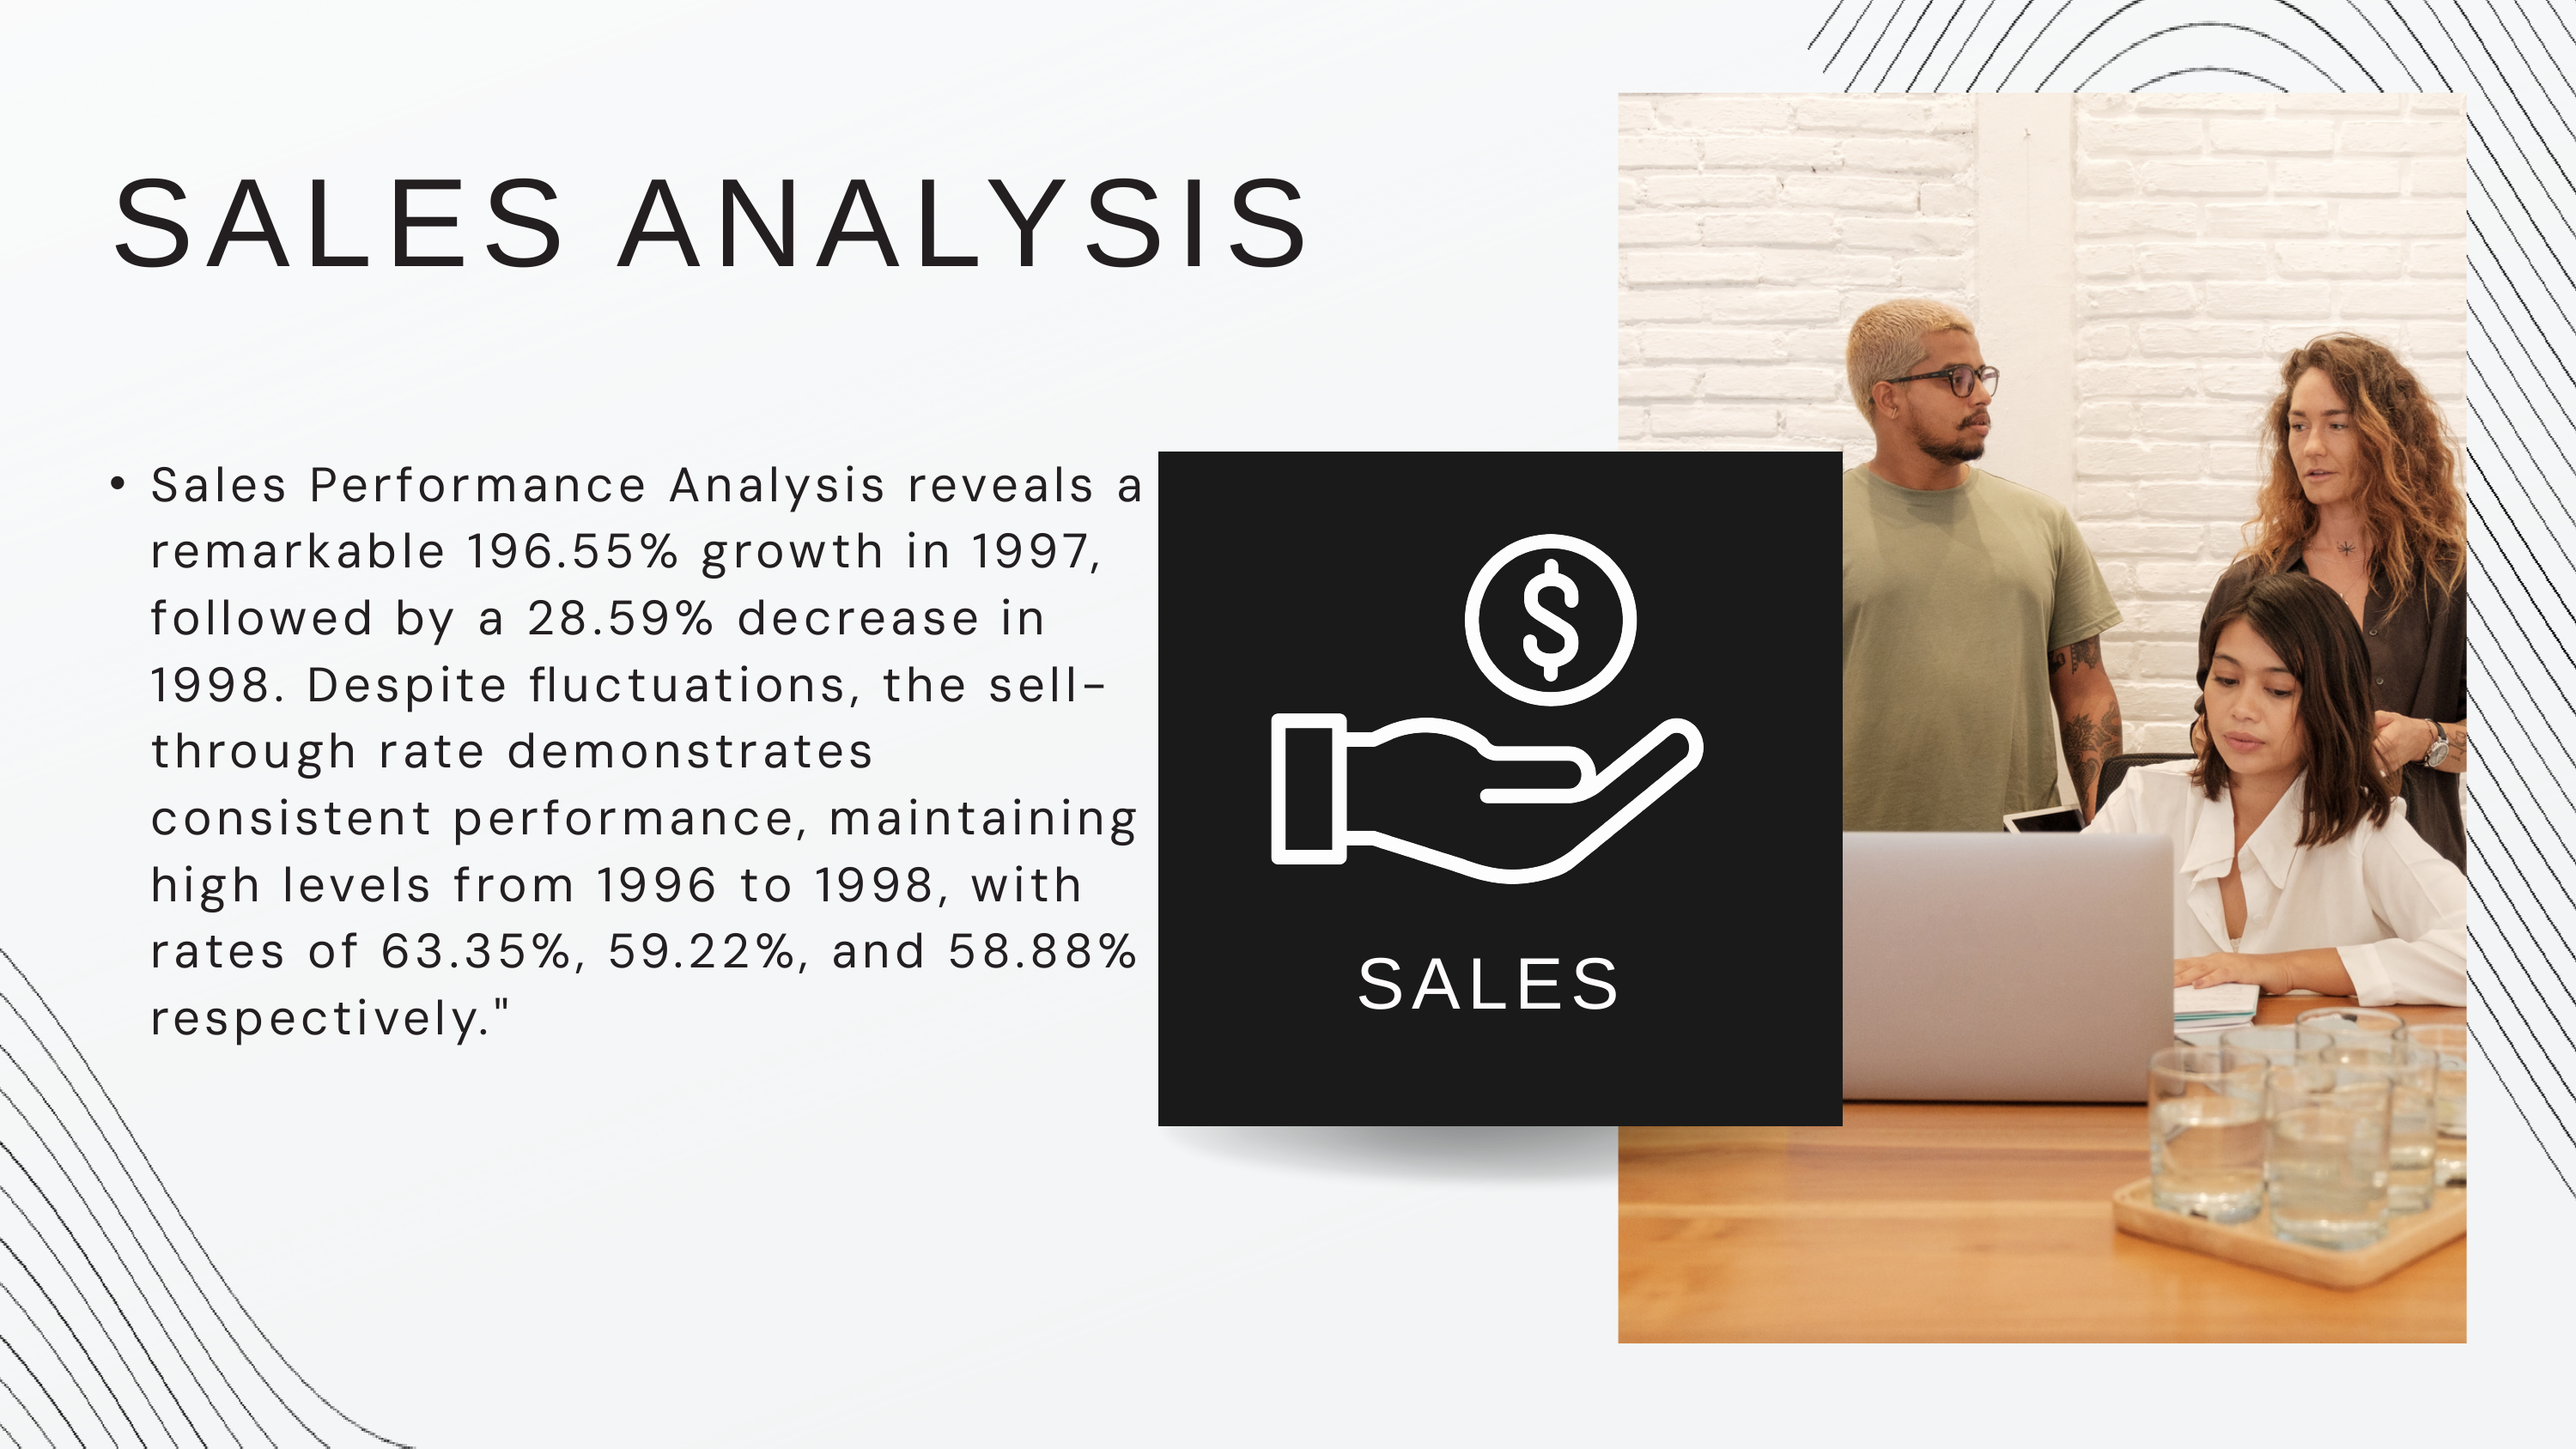

SALES ANALYSIS
Sales Performance Analysis reveals a remarkable 196.55% growth in 1997, followed by a 28.59% decrease in 1998. Despite fluctuations, the sell-through rate demonstrates consistent performance, maintaining high levels from 1996 to 1998, with rates of 63.35%, 59.22%, and 58.88% respectively."

SALES